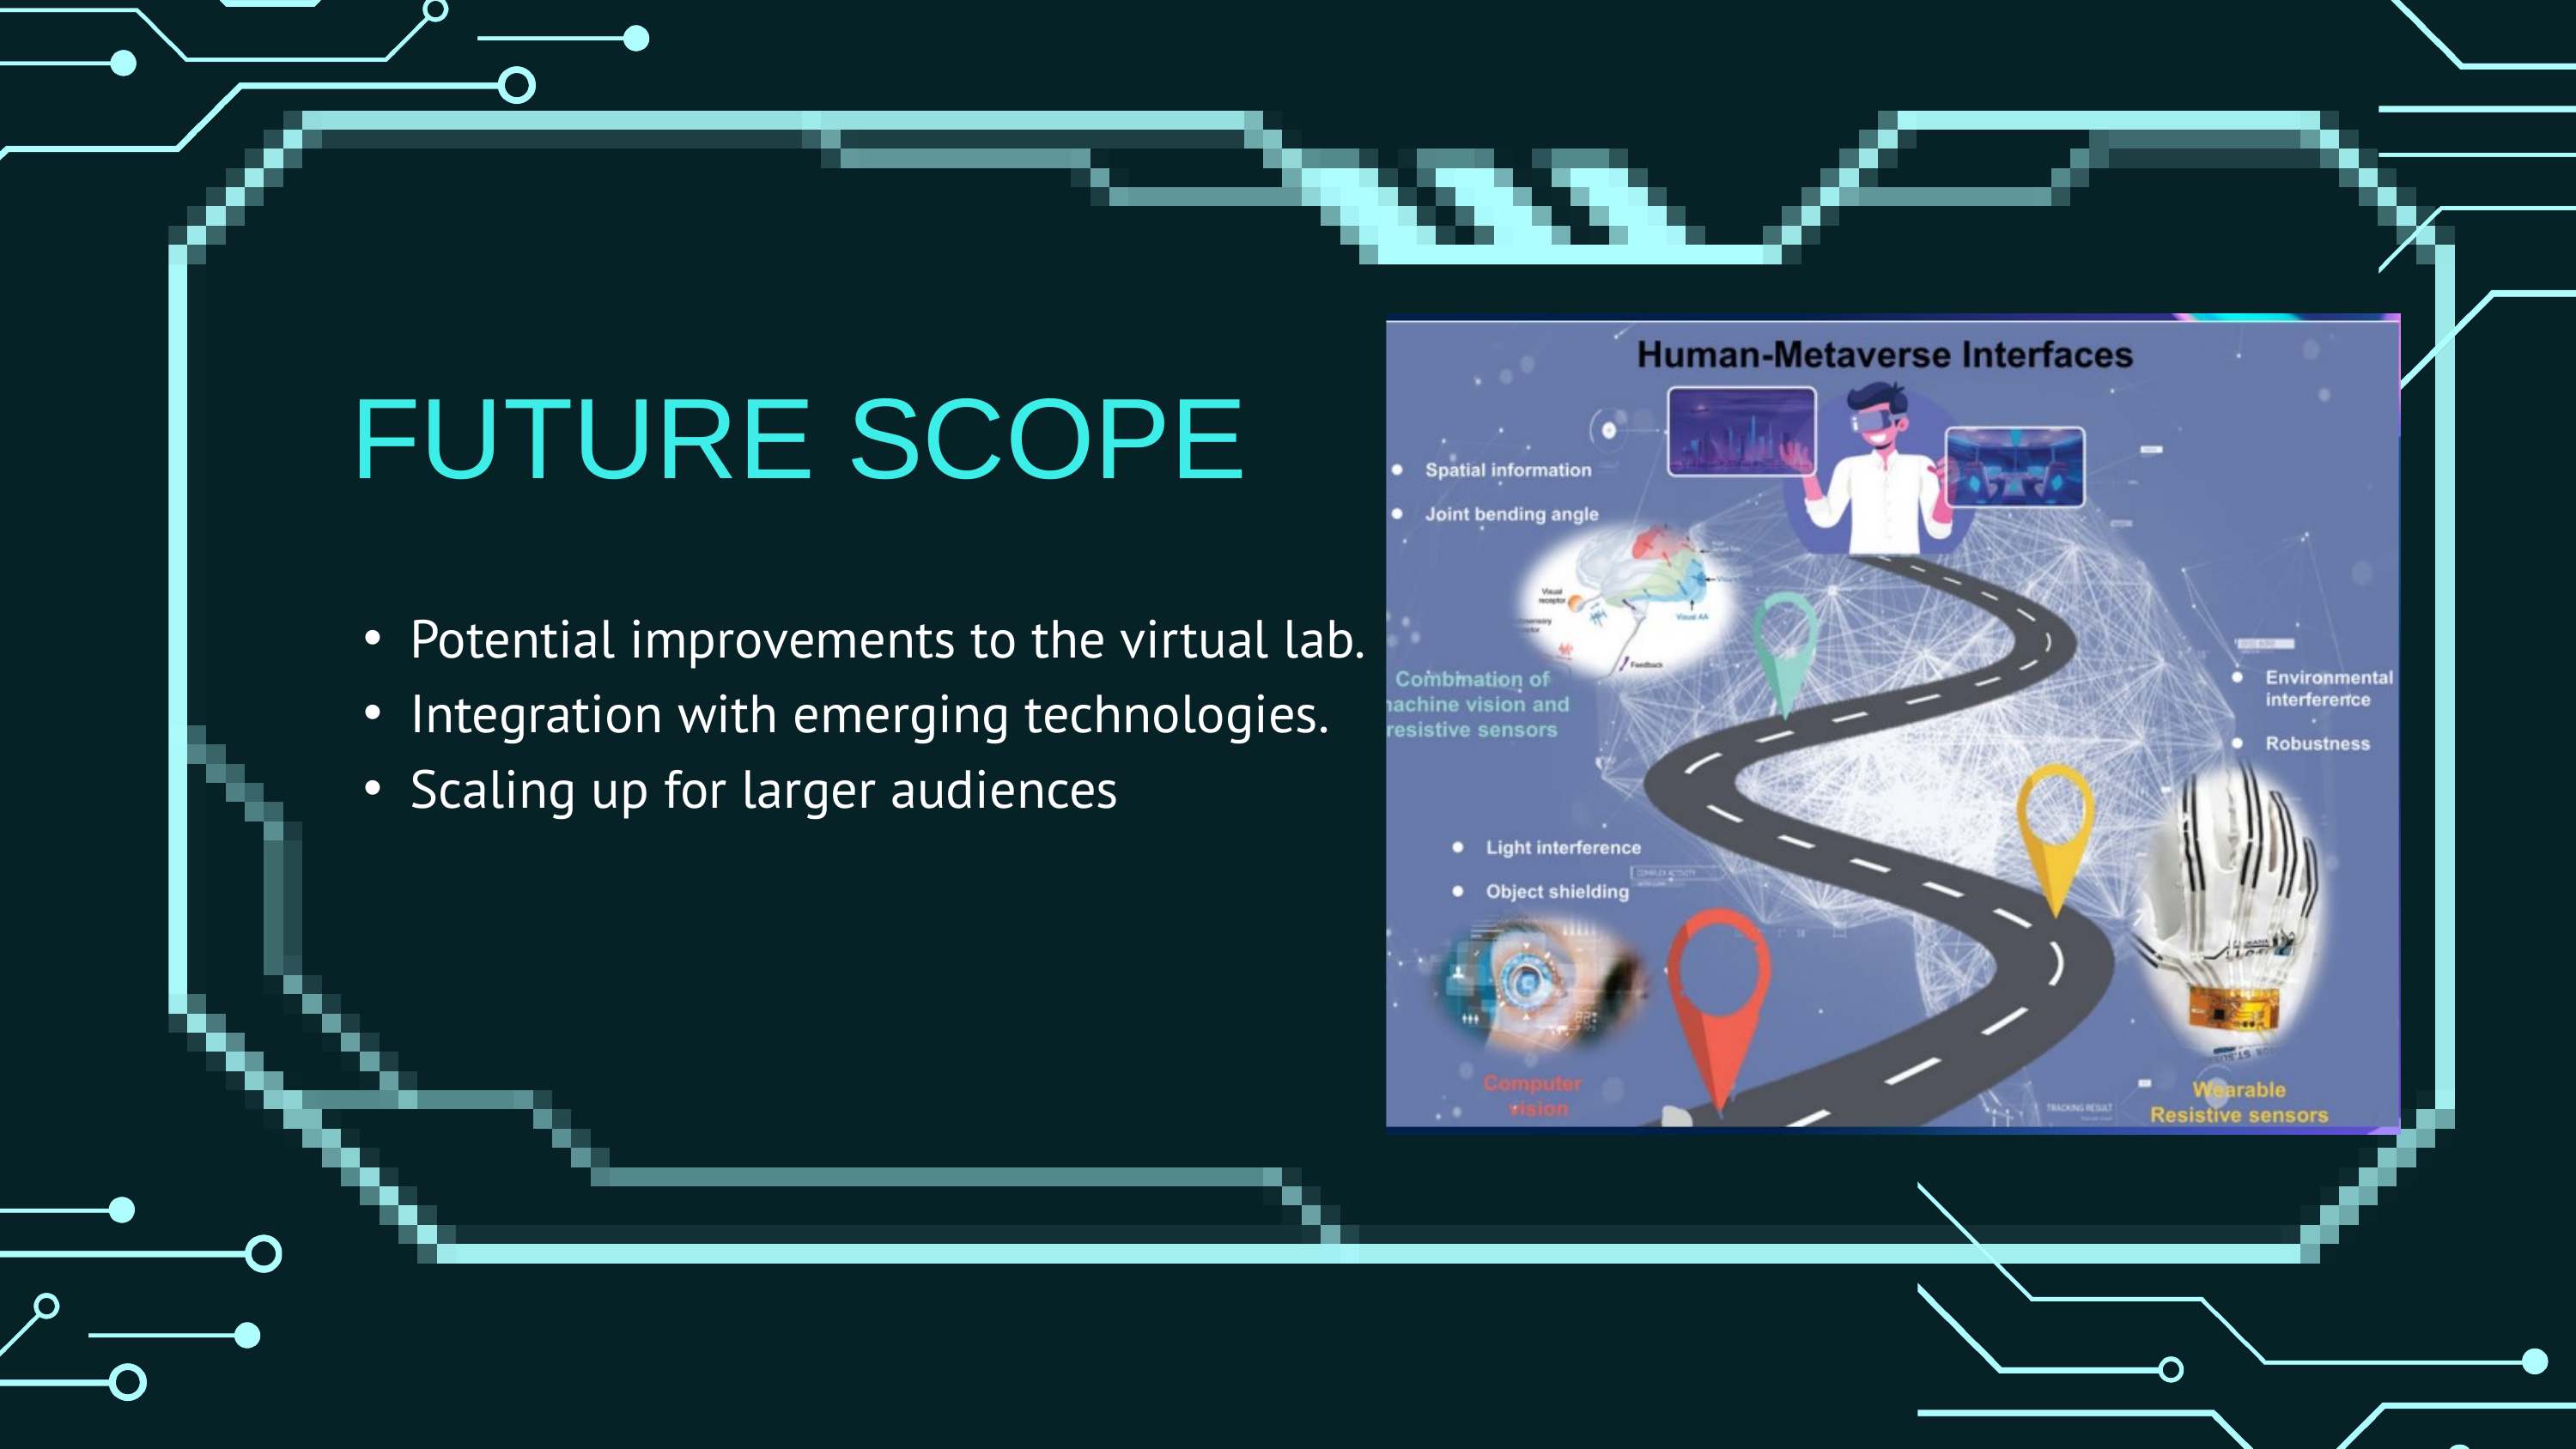

FUTURE SCOPE
Potential improvements to the virtual lab.
Integration with emerging technologies.
Scaling up for larger audiences